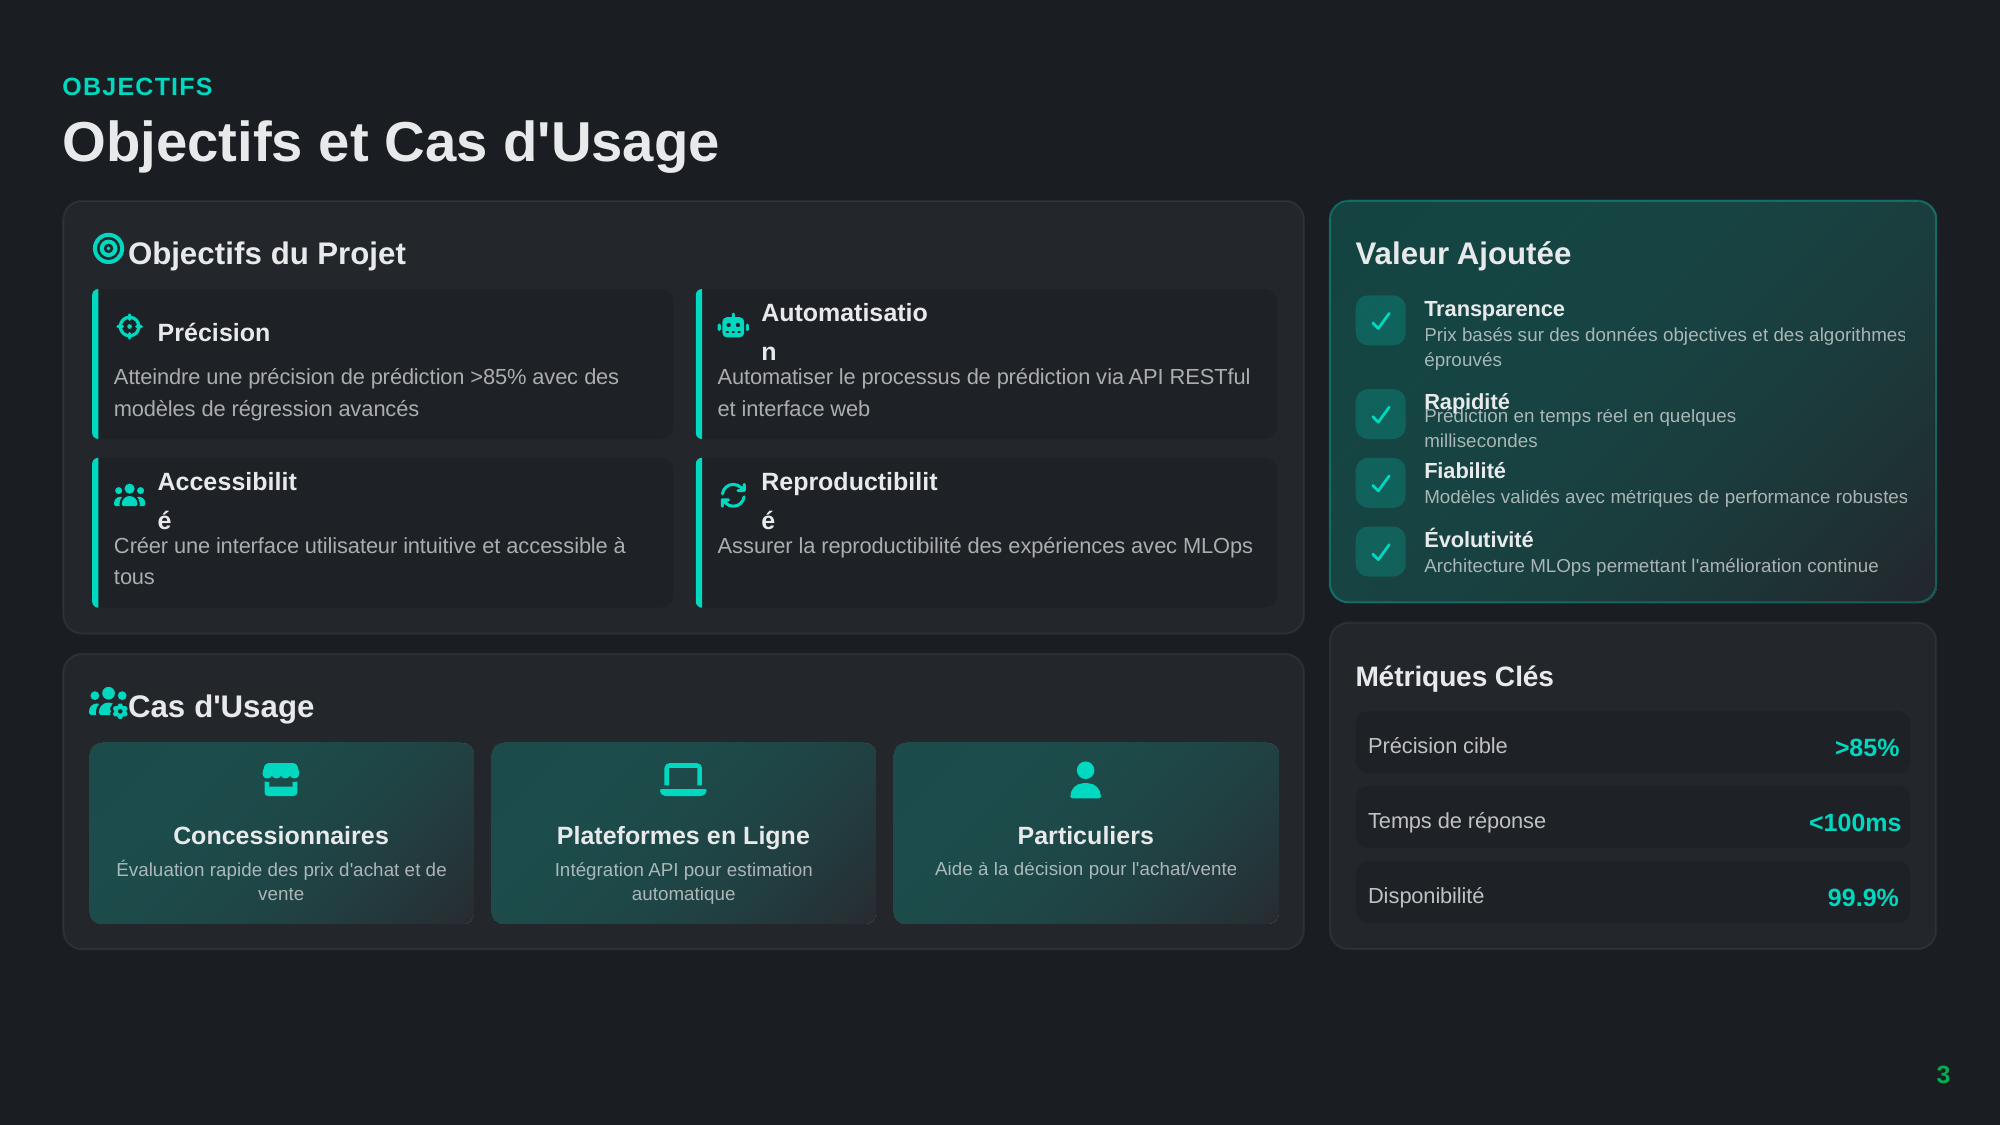

OBJECTIFS
Objectifs et Cas d'Usage

Objectifs du Projet
Valeur Ajoutée

Transparence

Précision
Automatisation

Prix basés sur des données objectives et des algorithmes éprouvés
Atteindre une précision de prédiction >85% avec des modèles de régression avancés
Automatiser le processus de prédiction via API RESTful et interface web
Rapidité

Prédiction en temps réel en quelques millisecondes
Fiabilité

Accessibilité
Reproductibilité

Modèles validés avec métriques de performance robustes
Évolutivité
Créer une interface utilisateur intuitive et accessible à tous
Assurer la reproductibilité des expériences avec MLOps

Architecture MLOps permettant l'amélioration continue

Métriques Clés

Cas d'Usage

>85%
Précision cible

<100ms
Temps de réponse
Concessionnaires
Plateformes en Ligne
Particuliers
Évaluation rapide des prix d'achat et de vente
Intégration API pour estimation automatique
Aide à la décision pour l'achat/vente

99.9%
Disponibilité
3